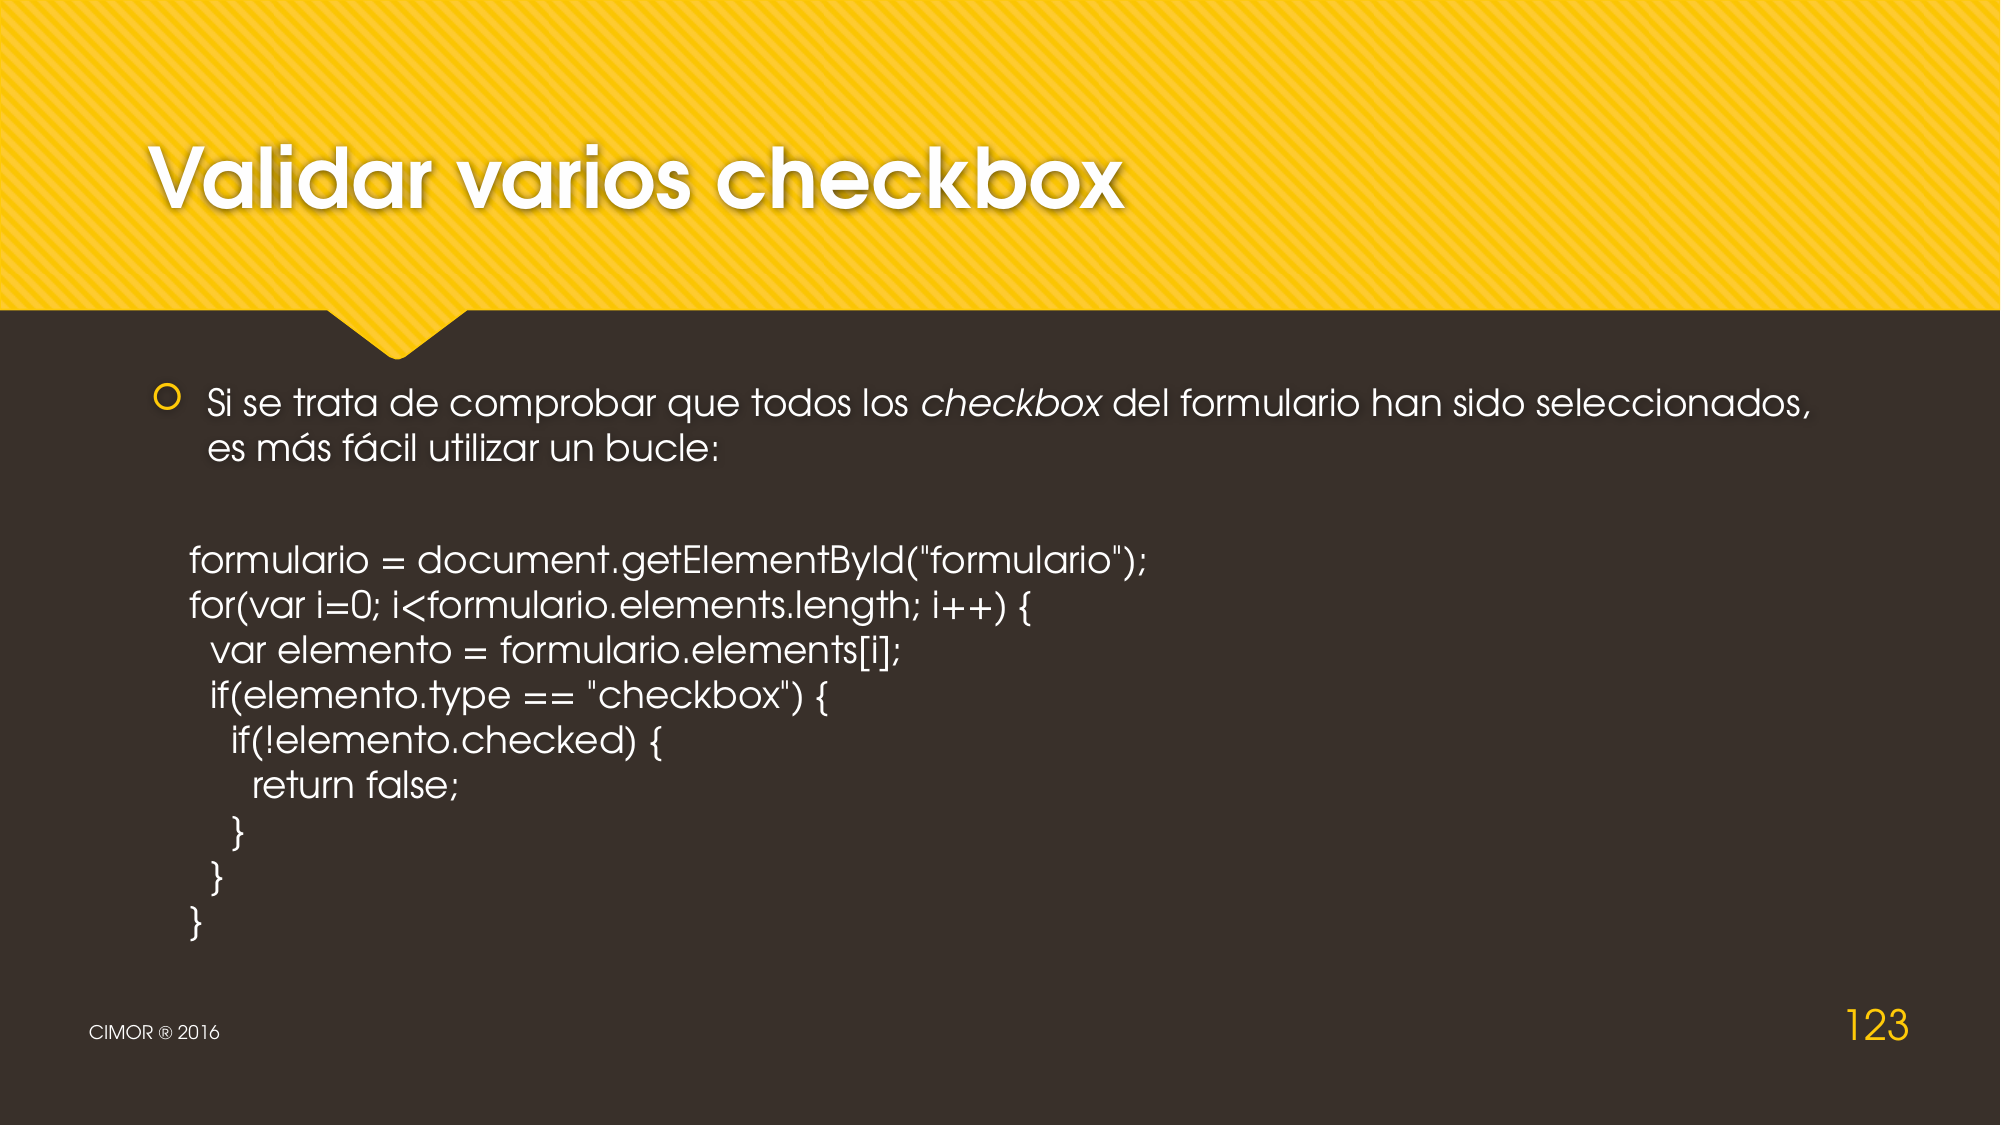

# Validar varios checkbox
Si se trata de comprobar que todos los checkbox del formulario han sido seleccionados, es más fácil utilizar un bucle:
formulario = document.getElementById("formulario");
for(var i=0; i<formulario.elements.length; i++) {
  var elemento = formulario.elements[i];
  if(elemento.type == "checkbox") {
    if(!elemento.checked) {
      return false;
    }
  }
}
123
CIMOR ® 2016